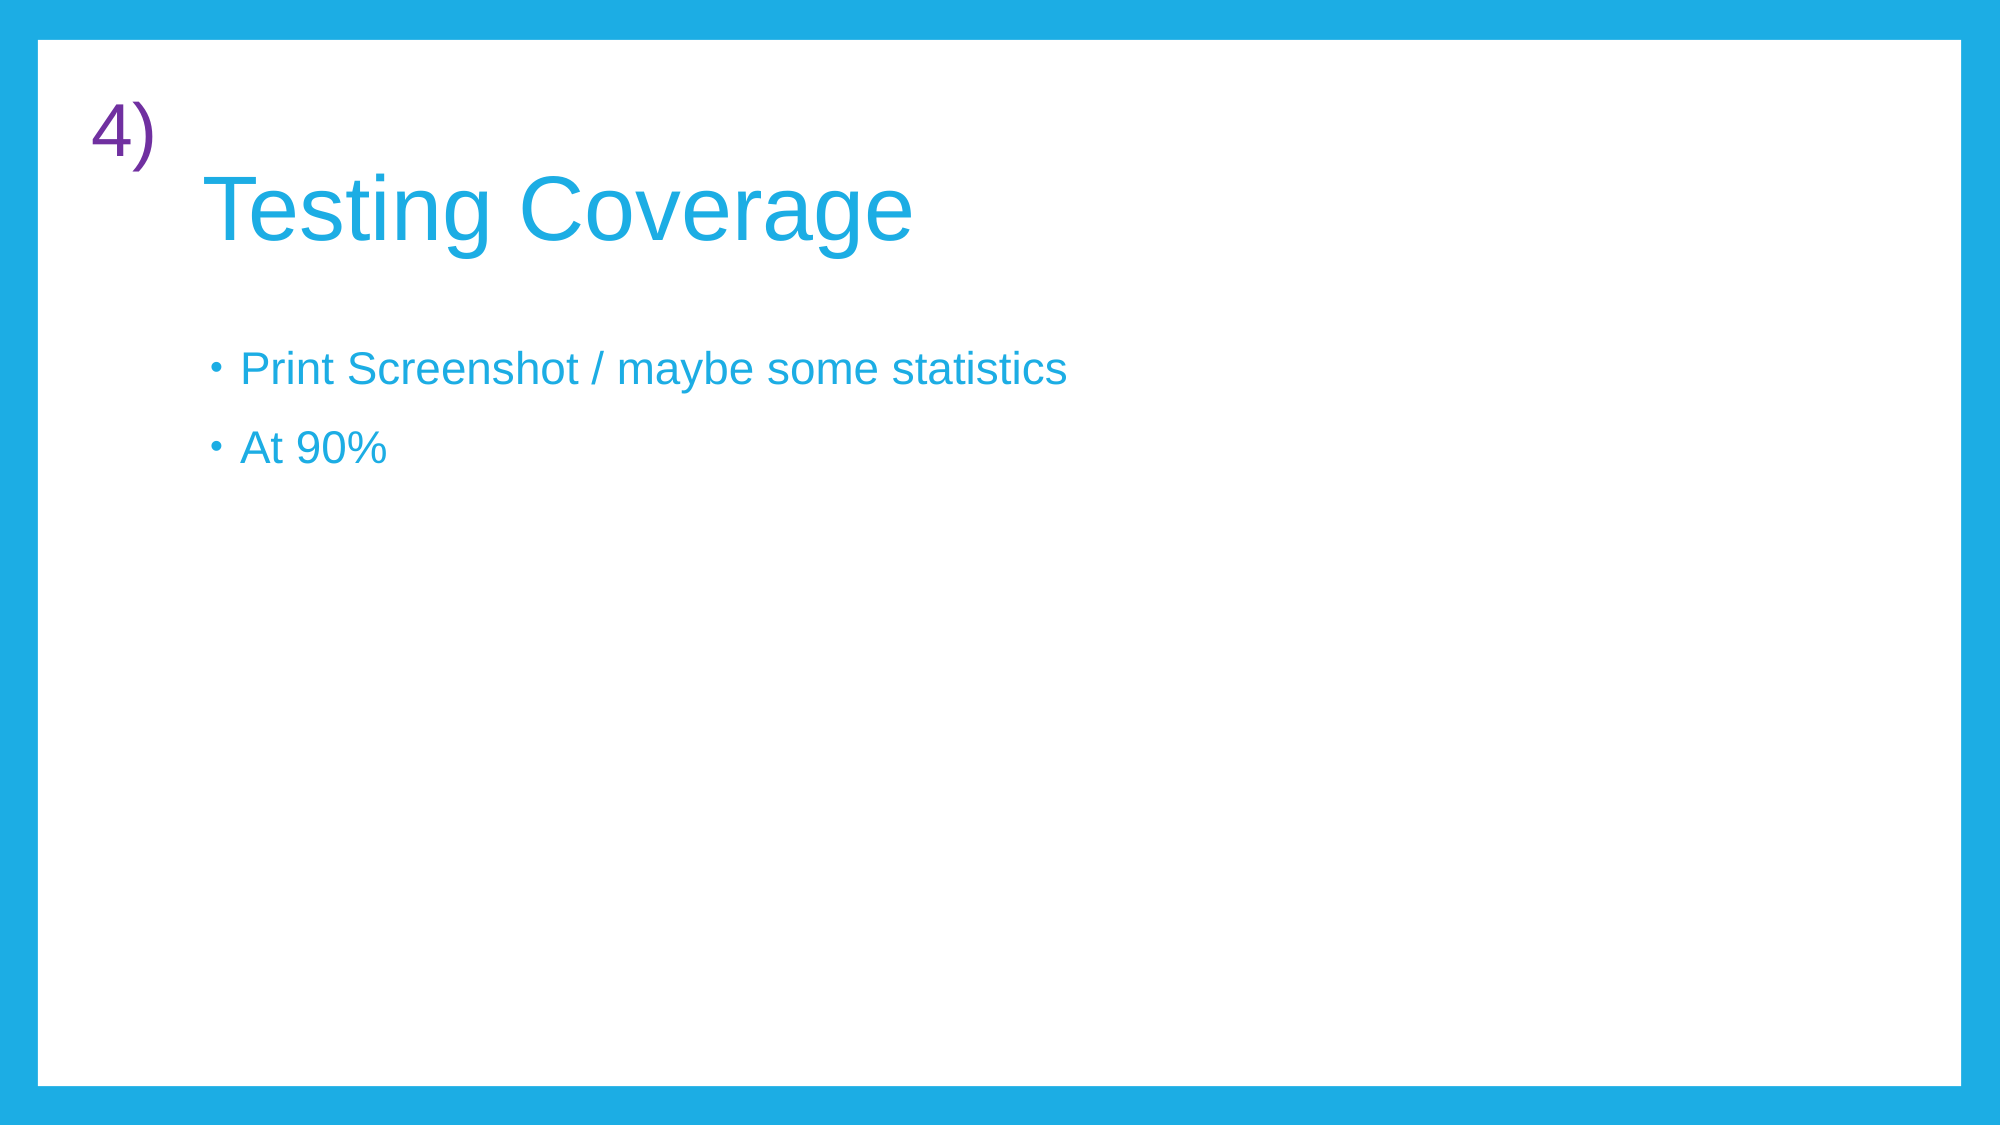

4)
# Testing Coverage
Print Screenshot / maybe some statistics
At 90%